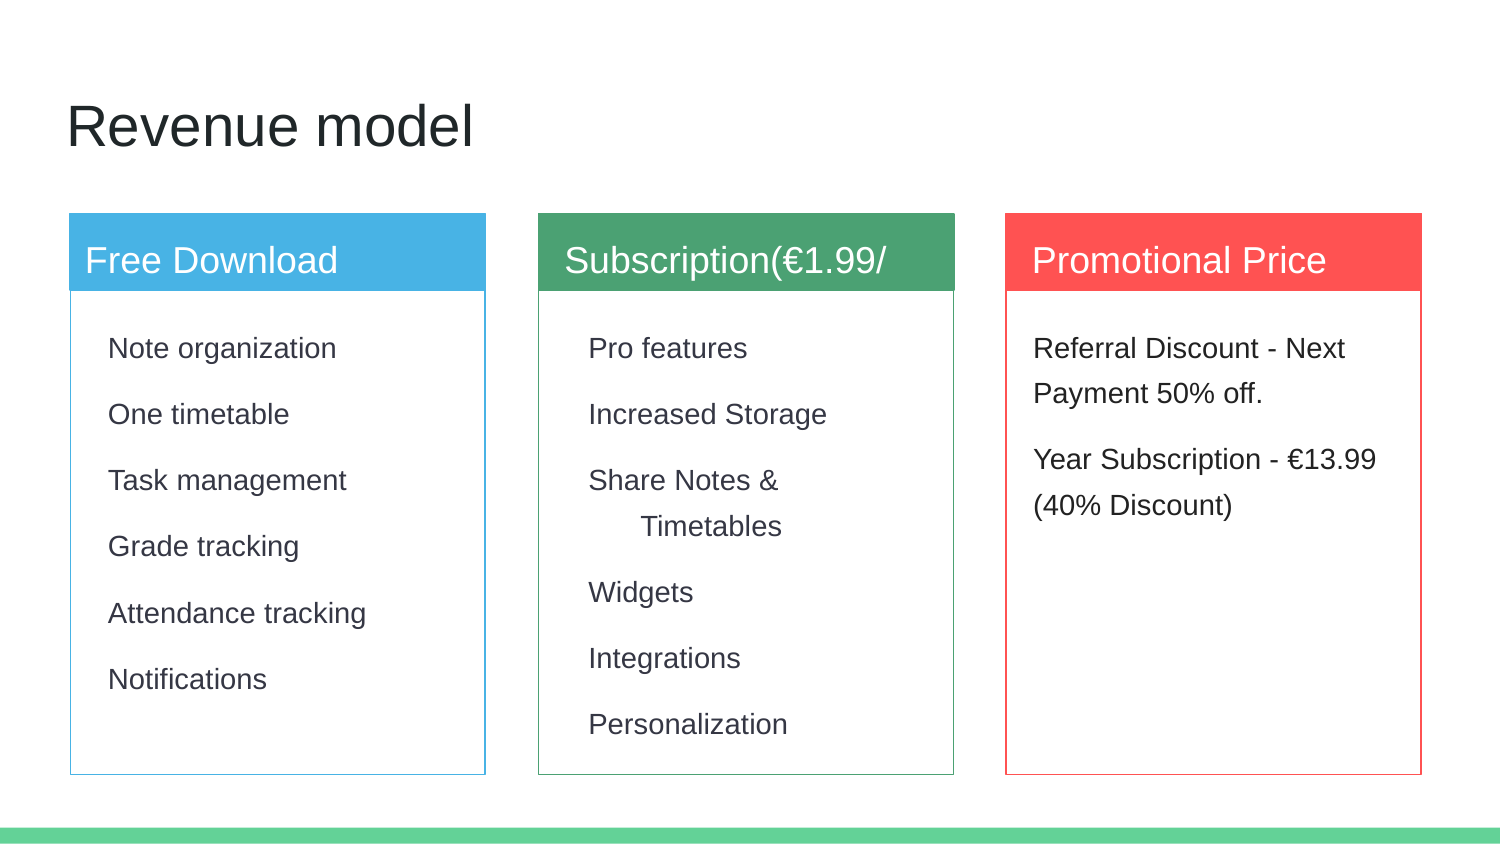

# Revenue model

Free Download

Subscription(€1.99/M)

Promotional Price
Note organization
One timetable
Task management
Grade tracking
Attendance tracking
Notifications

Pro features
Increased Storage
Share Notes & Timetables
Widgets
Integrations
Personalization
Referral Discount - Next Payment 50% off.
Year Subscription - €13.99 (40% Discount)